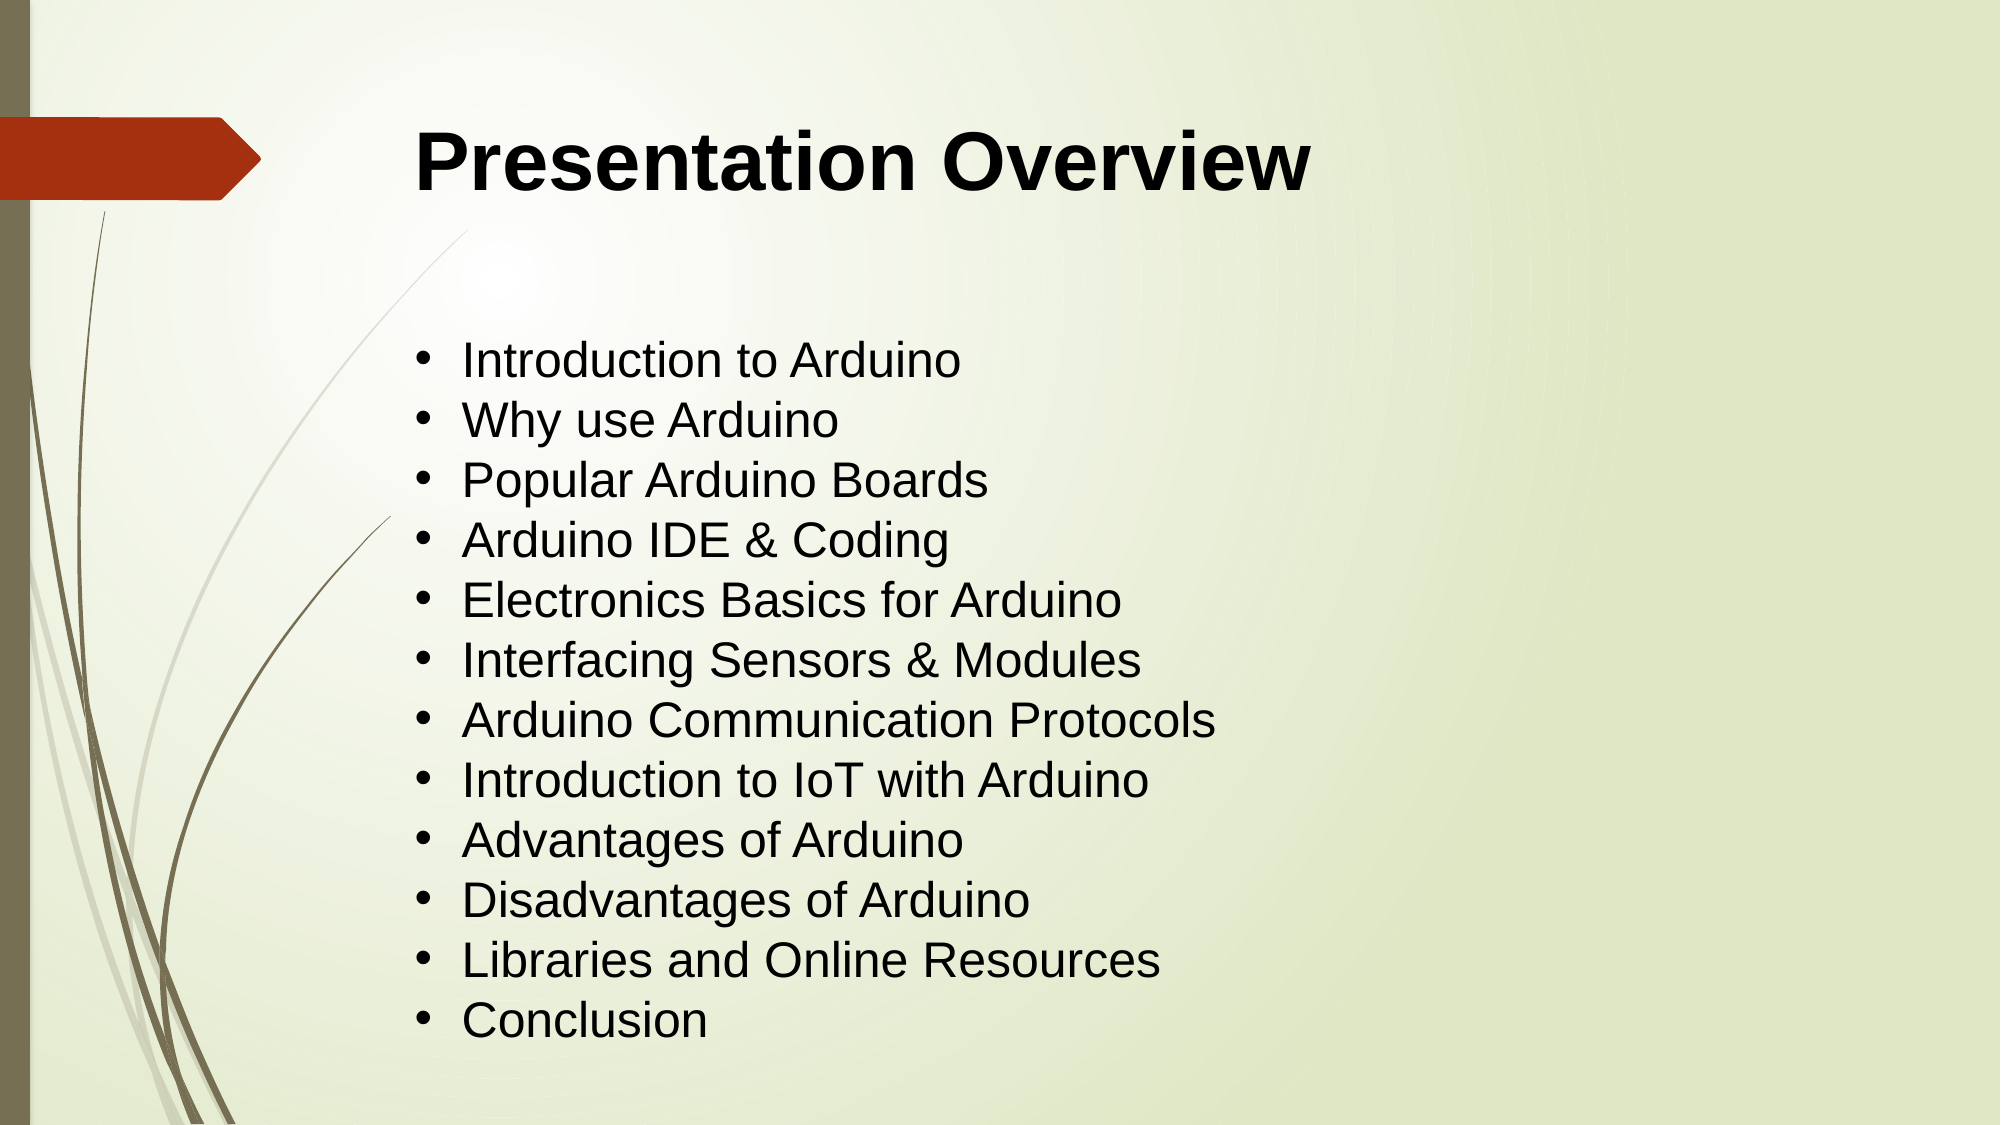

Presentation Overview

Introduction to Arduino
Why use Arduino
Popular Arduino Boards
Arduino IDE & Coding
Electronics Basics for Arduino
Interfacing Sensors & Modules
Arduino Communication Protocols
Introduction to IoT with Arduino
Advantages of Arduino
Disadvantages of Arduino
Libraries and Online Resources
Conclusion